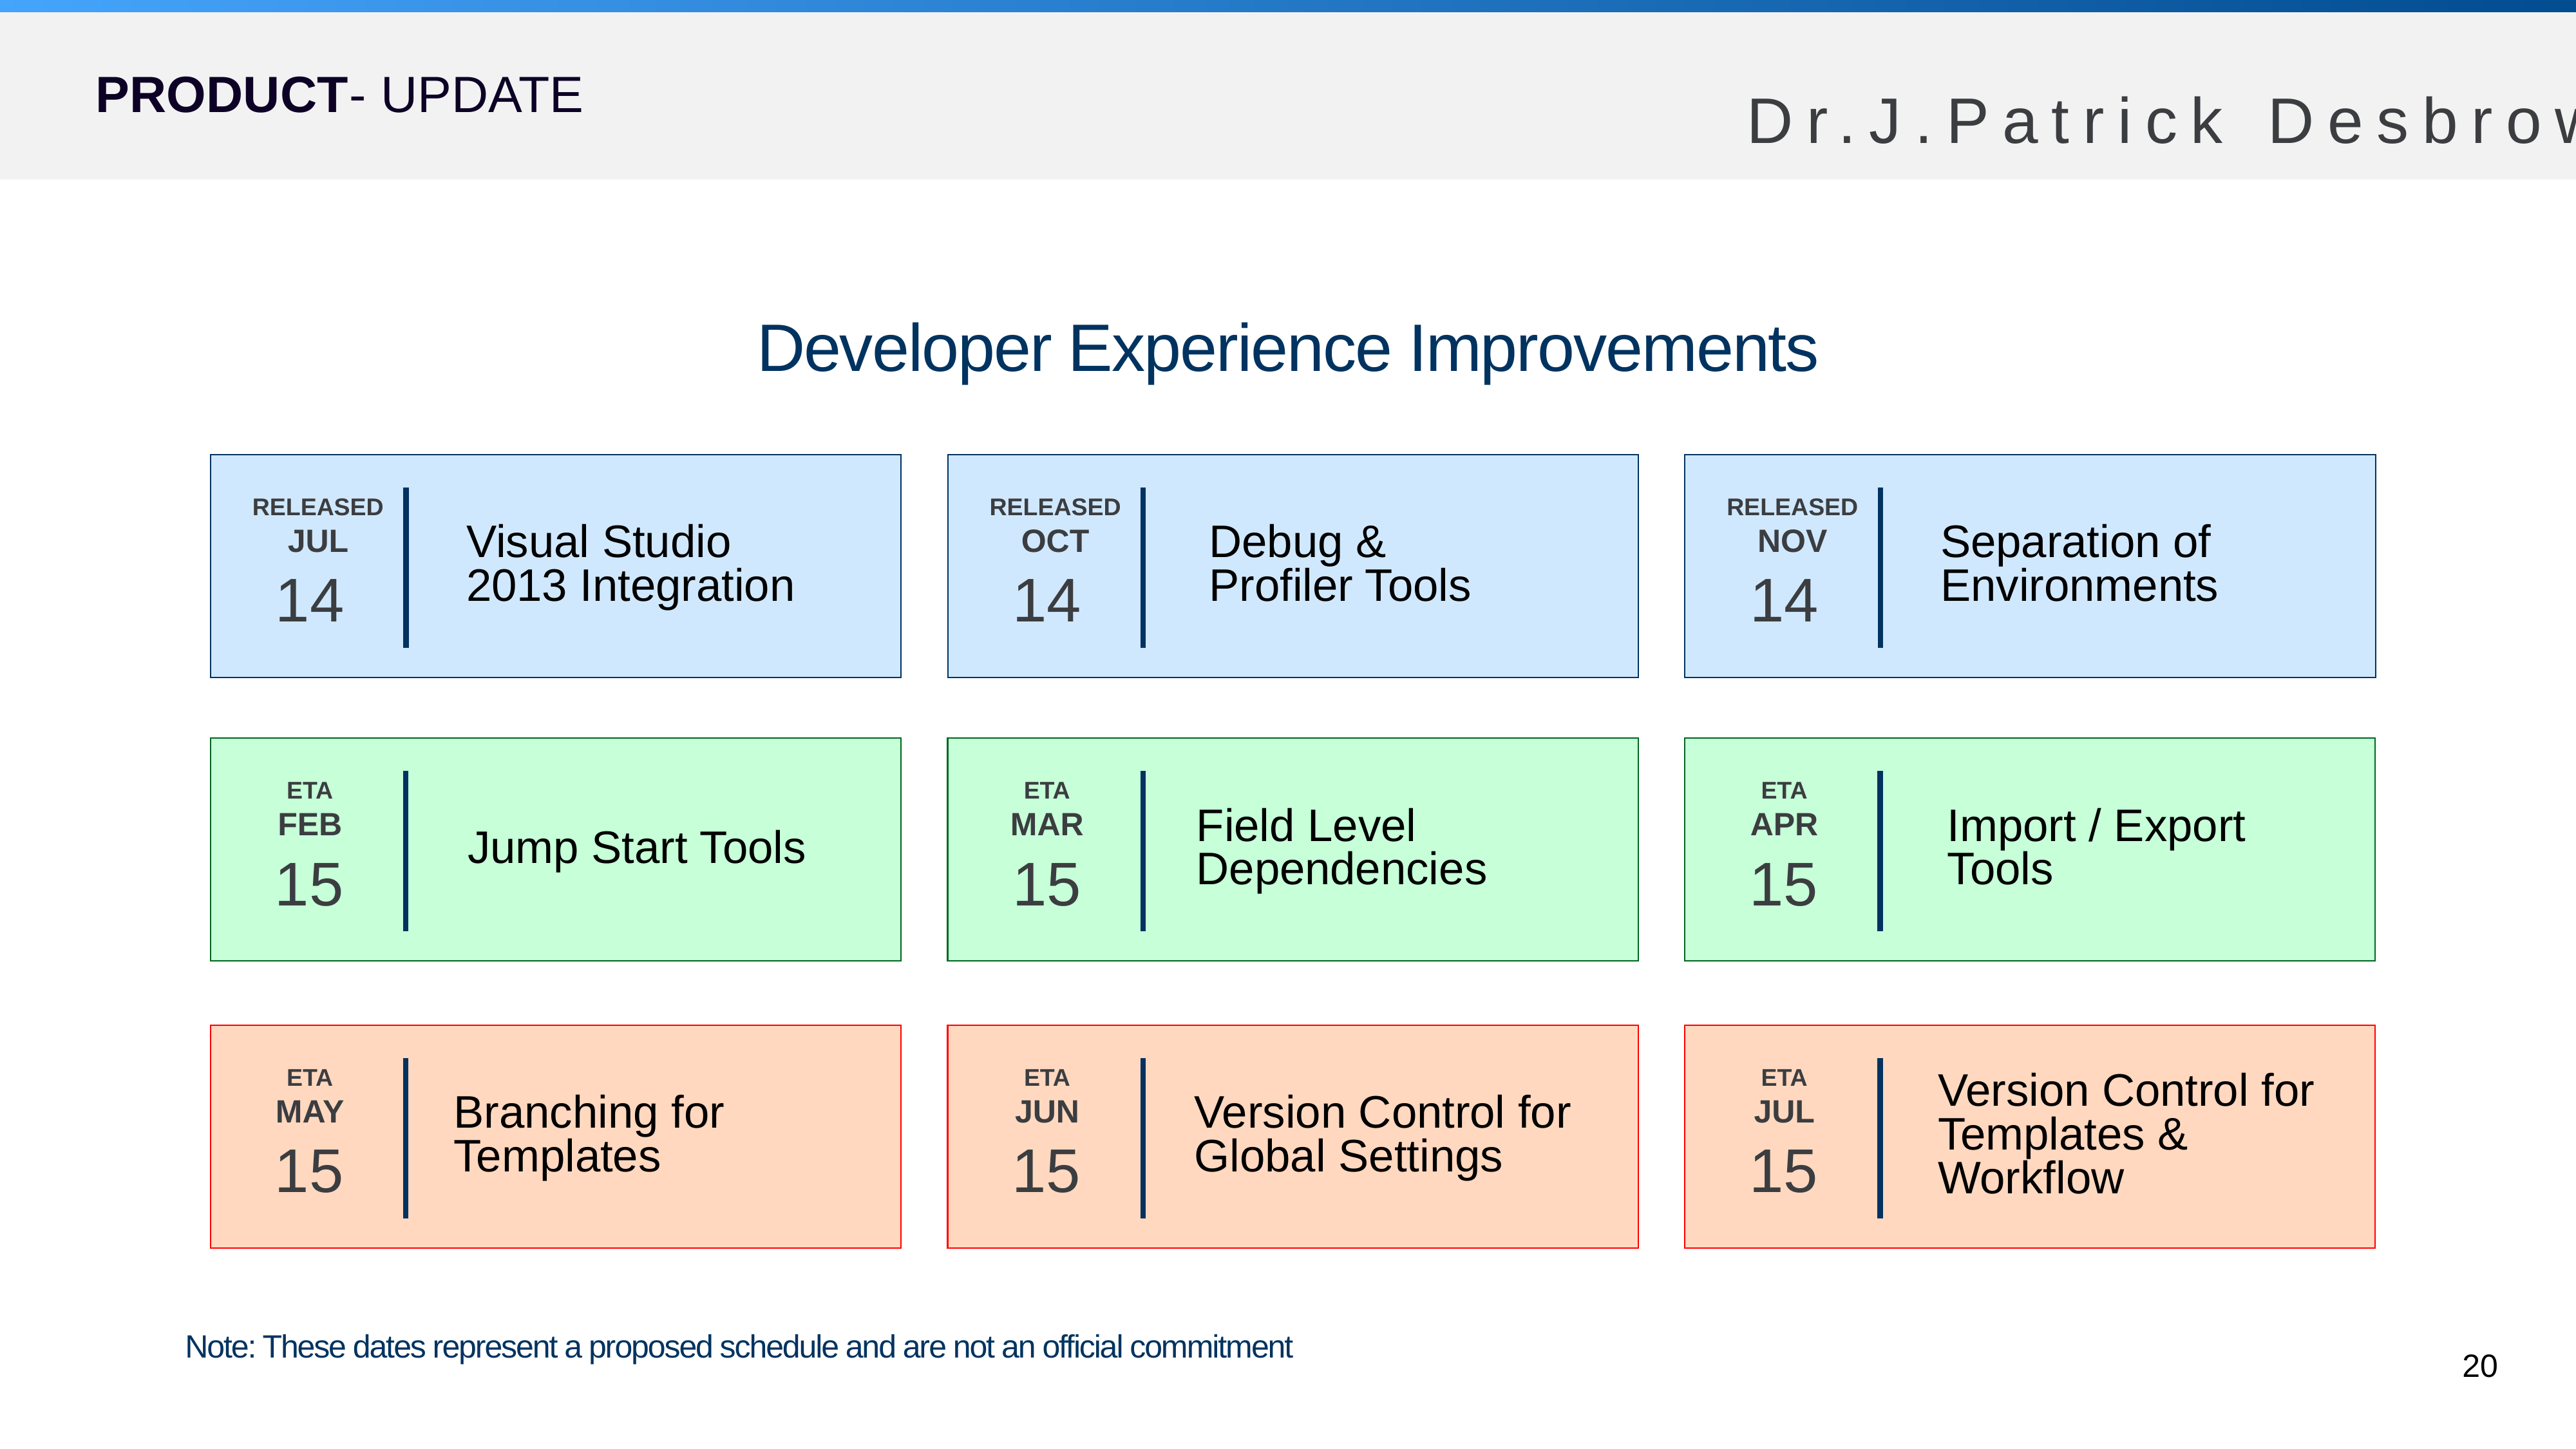

# Product
- Update
Developer Experience Improvements

RELEASED
JUL

Visual Studio
2013 Integration
14

RELEASED
OCT

Debug &
Profiler Tools
14

RELEASED
NOV

Separation of
Environments
14

ETA
FEB

Jump Start Tools
15

ETA
MAR

Field Level
Dependencies
15

ETA
APR

Import / Export
Tools
15

ETA
MAY

Branching for
Templates
15

ETA
JUN

Version Control for
Global Settings
15

ETA
JUL

Version Control for
Templates &
Workflow
15
Note: These dates represent a proposed schedule and are not an official commitment
20